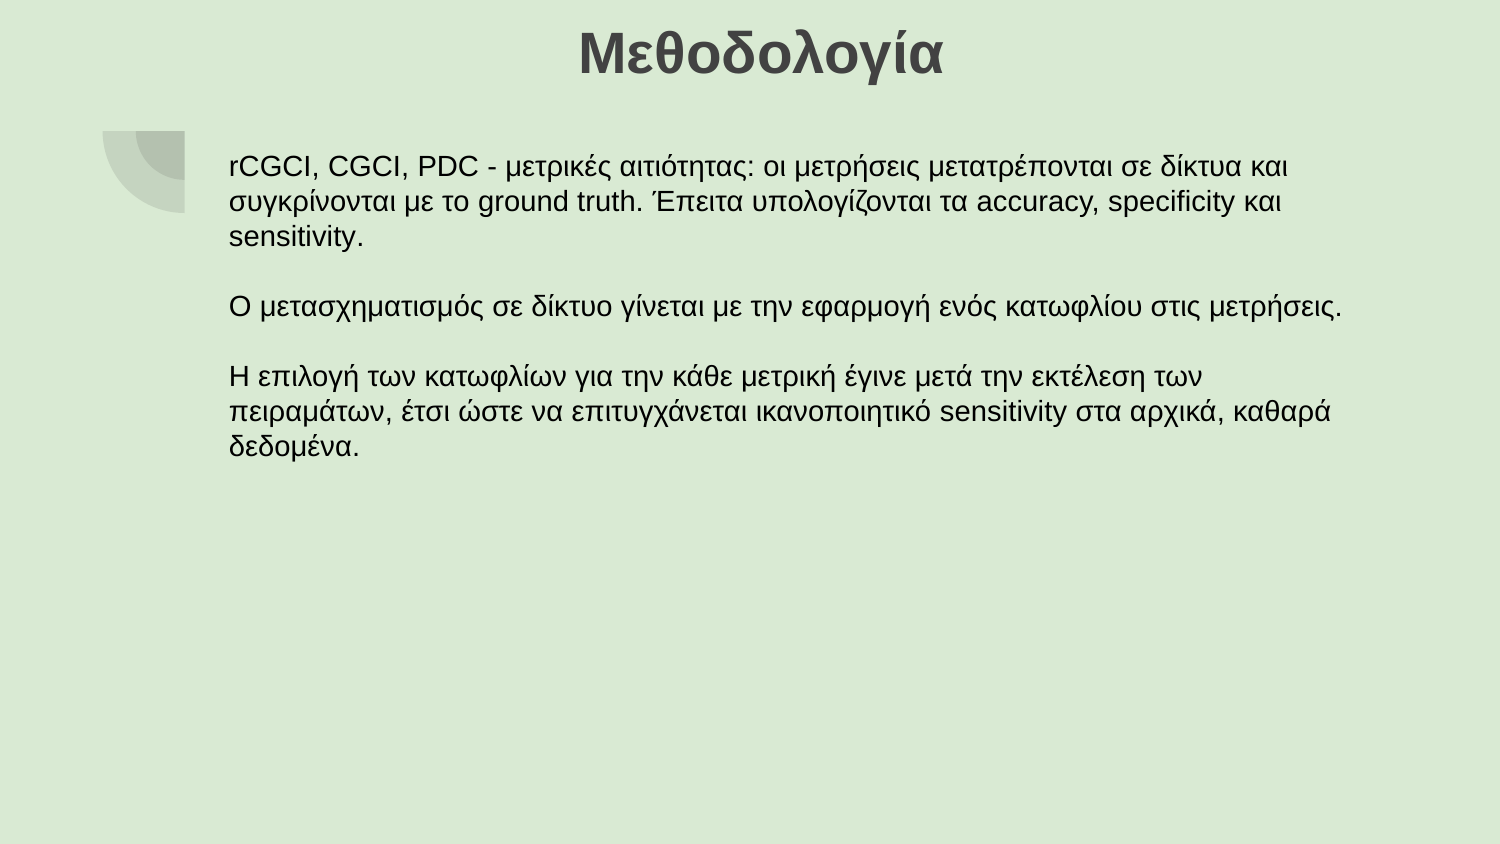

# Μεθοδολογία
rCGCI, CGCI, PDC - μετρικές αιτιότητας: οι μετρήσεις μετατρέπονται σε δίκτυα και συγκρίνονται με το ground truth. Έπειτα υπολογίζονται τα accuracy, specificity και sensitivity.

Ο μετασχηματισμός σε δίκτυο γίνεται με την εφαρμογή ενός κατωφλίου στις μετρήσεις.

Η επιλογή των κατωφλίων για την κάθε μετρική έγινε μετά την εκτέλεση των πειραμάτων, έτσι ώστε να επιτυγχάνεται ικανοποιητικό sensitivity στα αρχικά, καθαρά δεδομένα.